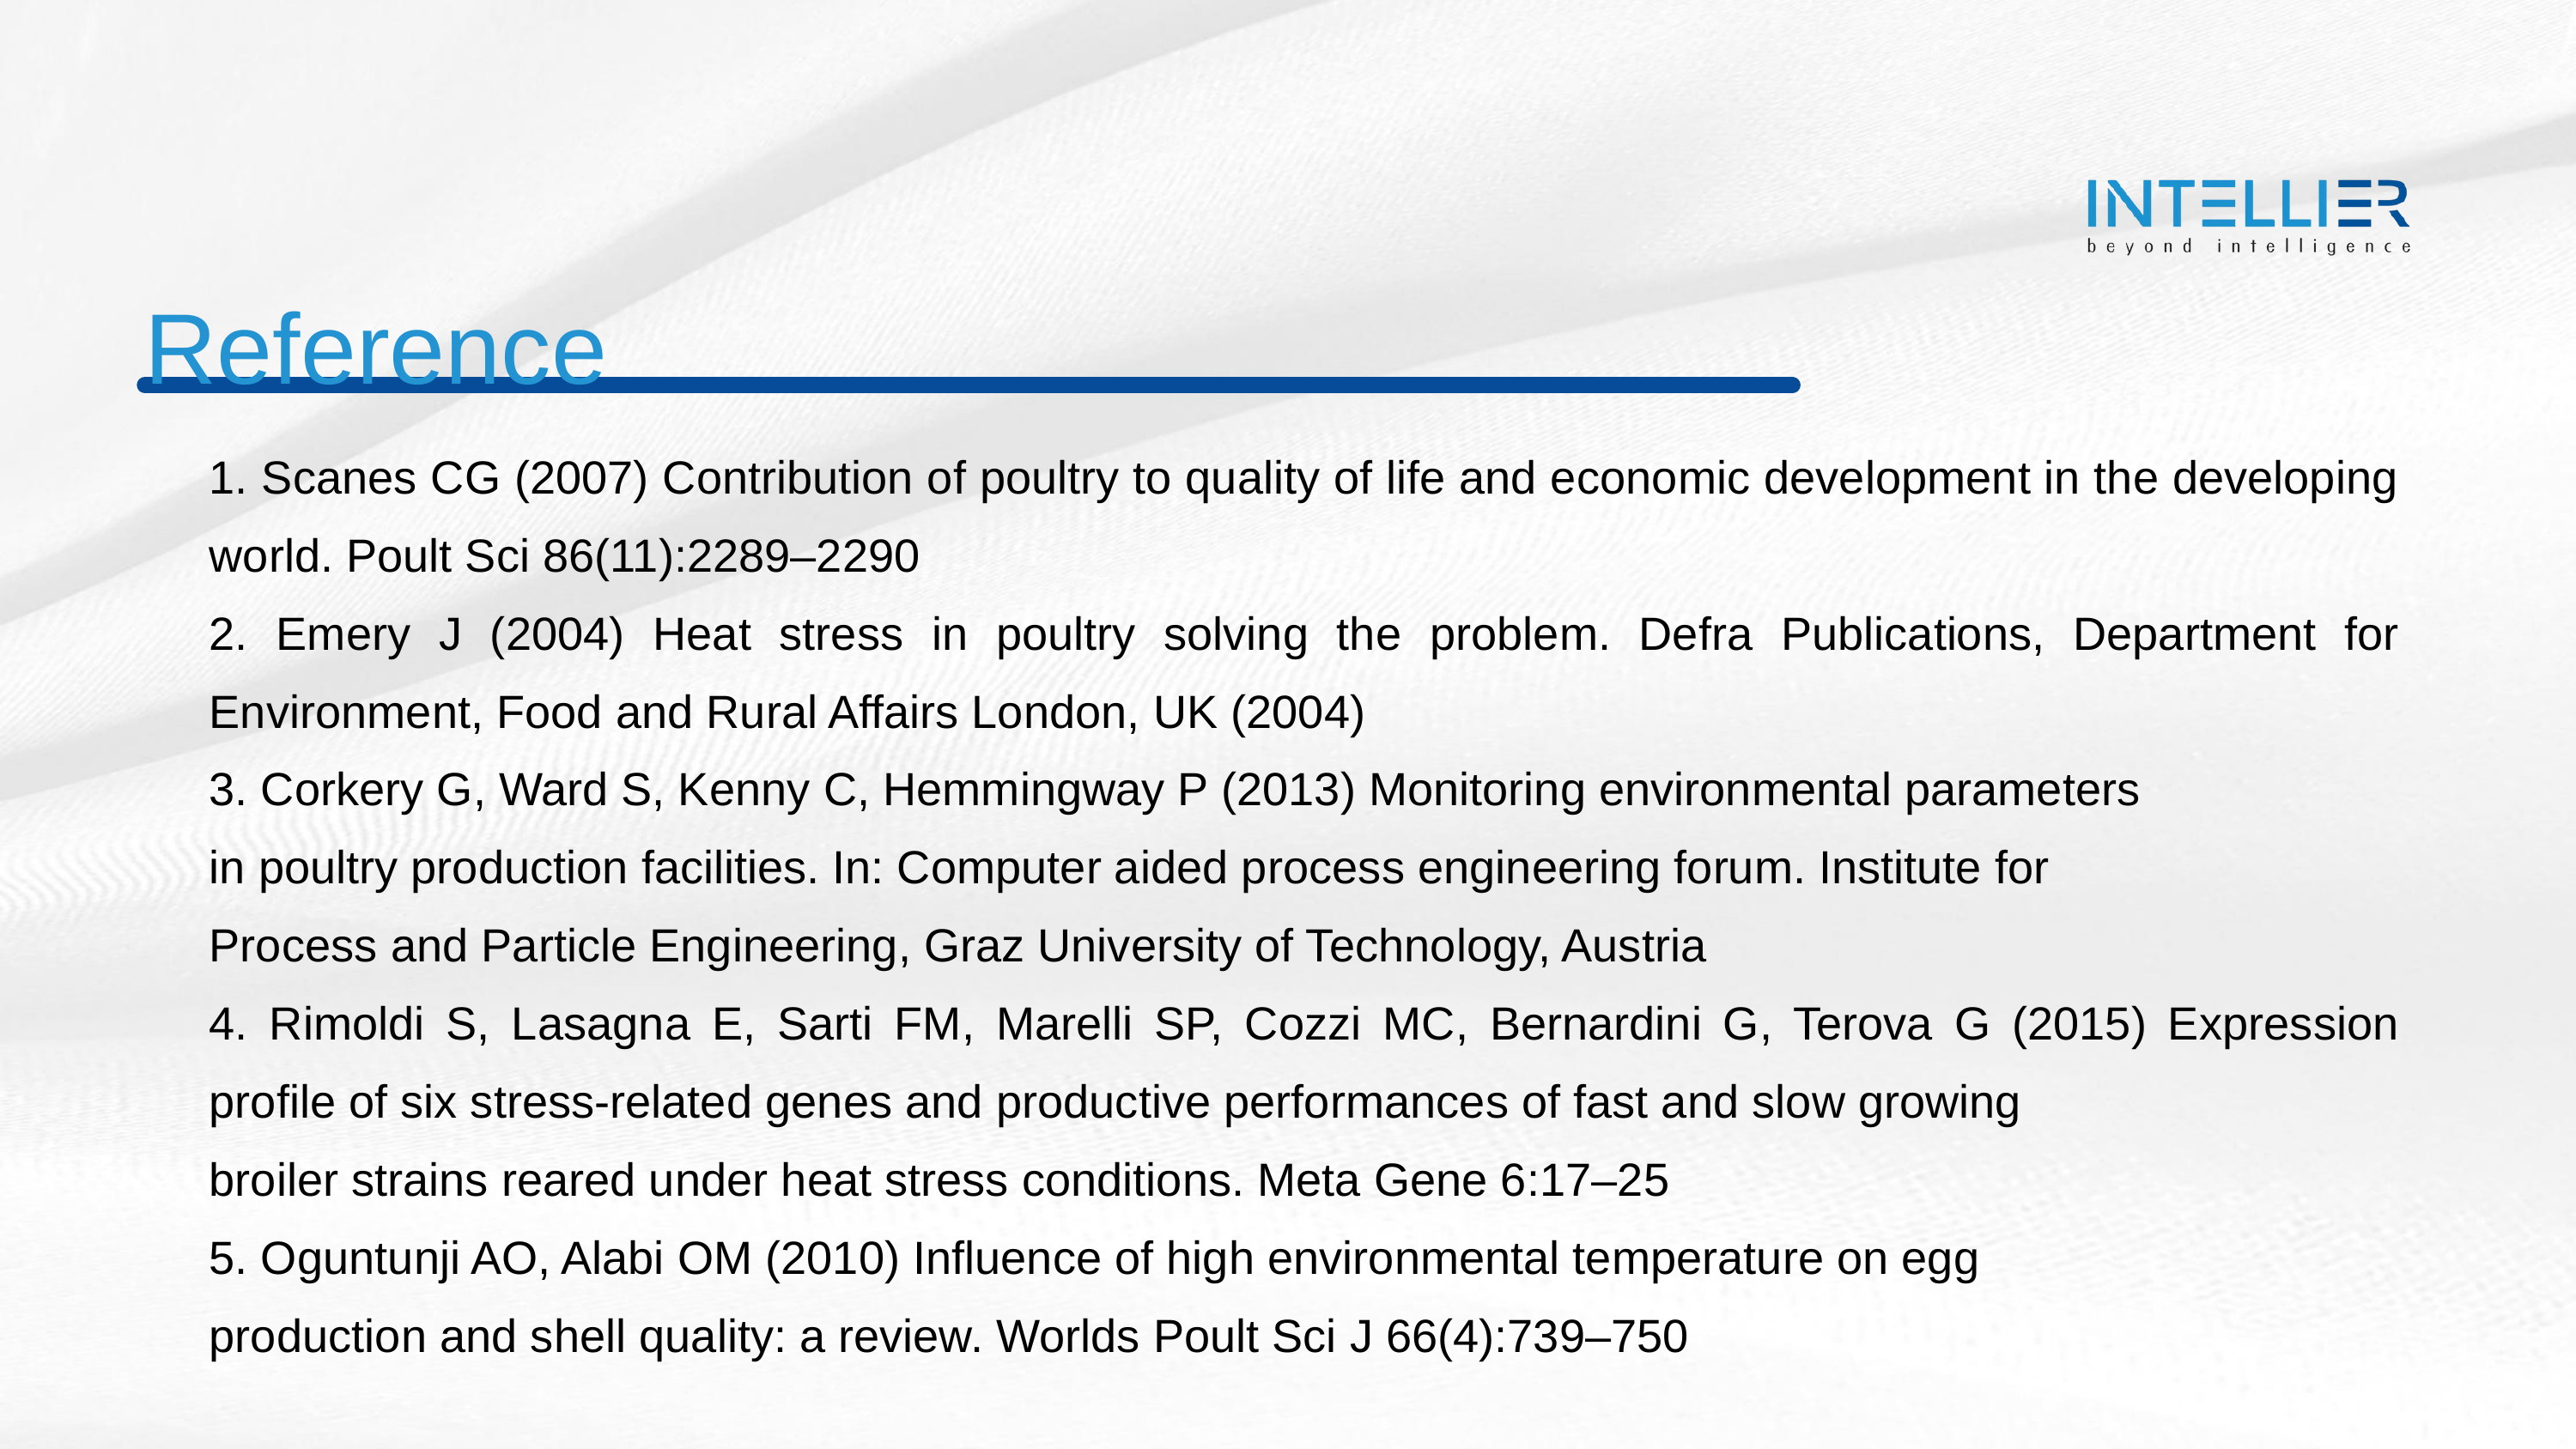

Reference
1. Scanes CG (2007) Contribution of poultry to quality of life and economic development in the developing world. Poult Sci 86(11):2289–2290
2. Emery J (2004) Heat stress in poultry solving the problem. Defra Publications, Department for Environment, Food and Rural Affairs London, UK (2004)
3. Corkery G, Ward S, Kenny C, Hemmingway P (2013) Monitoring environmental parameters
in poultry production facilities. In: Computer aided process engineering forum. Institute for
Process and Particle Engineering, Graz University of Technology, Austria
4. Rimoldi S, Lasagna E, Sarti FM, Marelli SP, Cozzi MC, Bernardini G, Terova G (2015) Expression profile of six stress-related genes and productive performances of fast and slow growing
broiler strains reared under heat stress conditions. Meta Gene 6:17–25
5. Oguntunji AO, Alabi OM (2010) Influence of high environmental temperature on egg
production and shell quality: a review. Worlds Poult Sci J 66(4):739–750